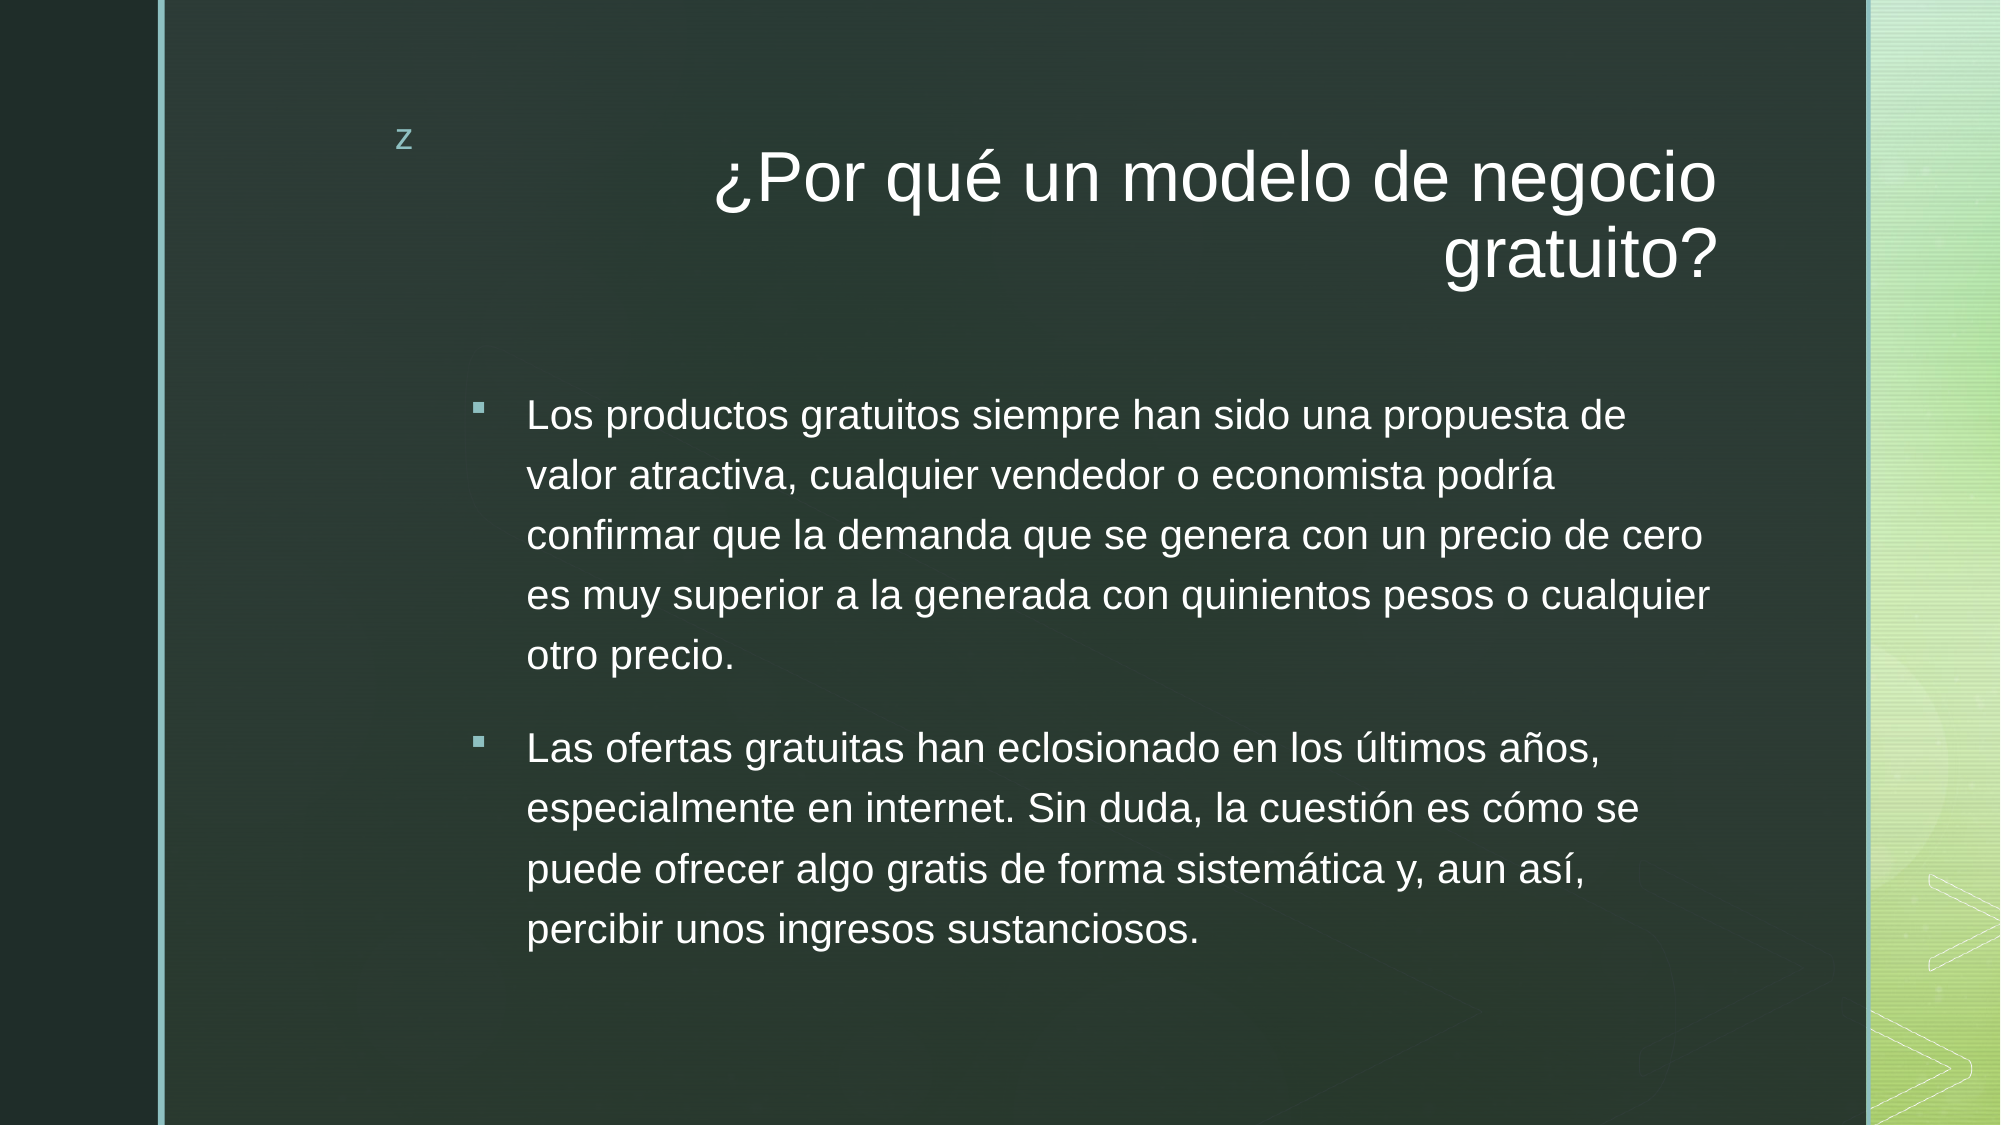

# ¿Por qué un modelo de negocio gratuito?
Los productos gratuitos siempre han sido una propuesta de valor atractiva, cualquier vendedor o economista podría confirmar que la demanda que se genera con un precio de cero es muy superior a la generada con quinientos pesos o cualquier otro precio.
Las ofertas gratuitas han eclosionado en los últimos años, especialmente en internet. Sin duda, la cuestión es cómo se puede ofrecer algo gratis de forma sistemática y, aun así, percibir unos ingresos sustanciosos.